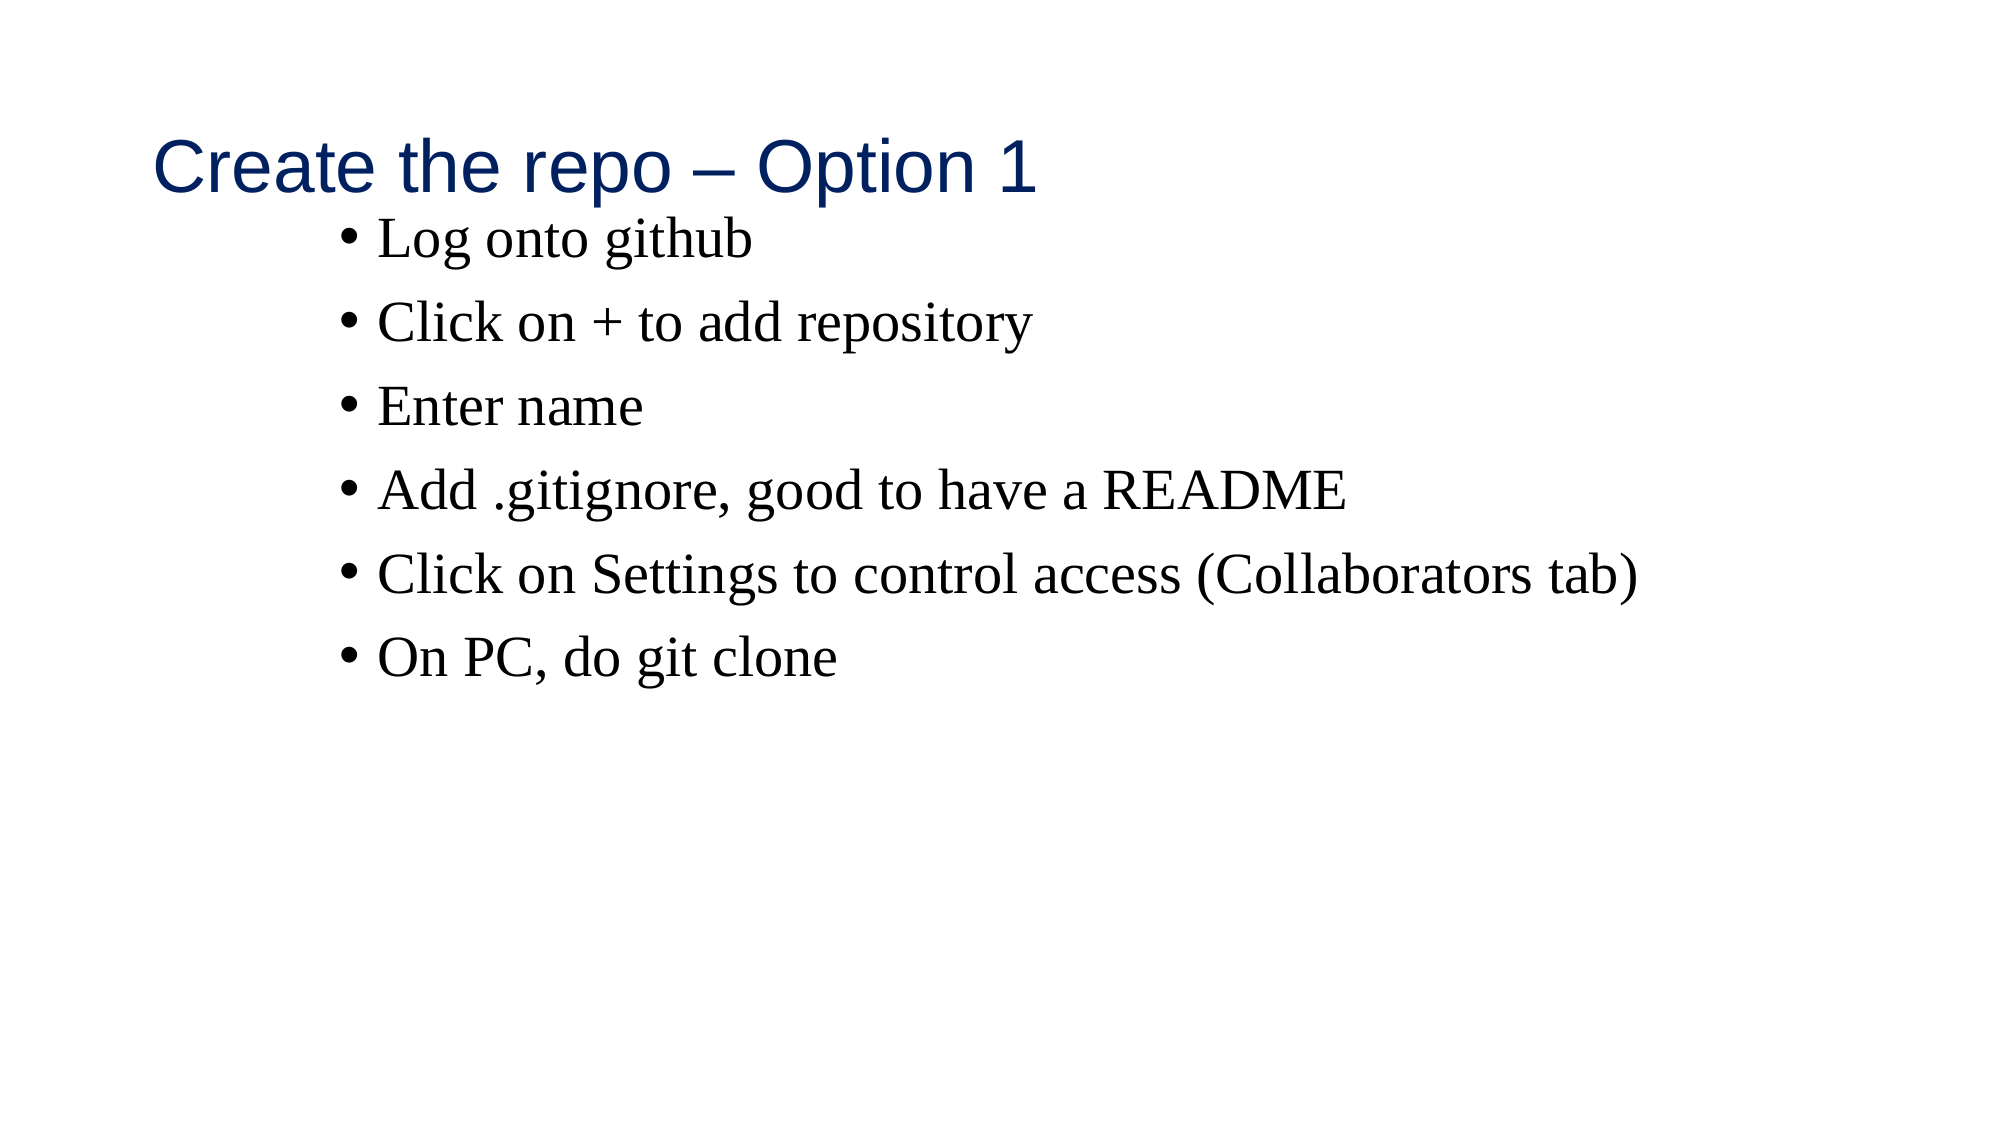

# Create the repo – Option 1
Log onto github
Click on + to add repository
Enter name
Add .gitignore, good to have a README
Click on Settings to control access (Collaborators tab)
On PC, do git clone